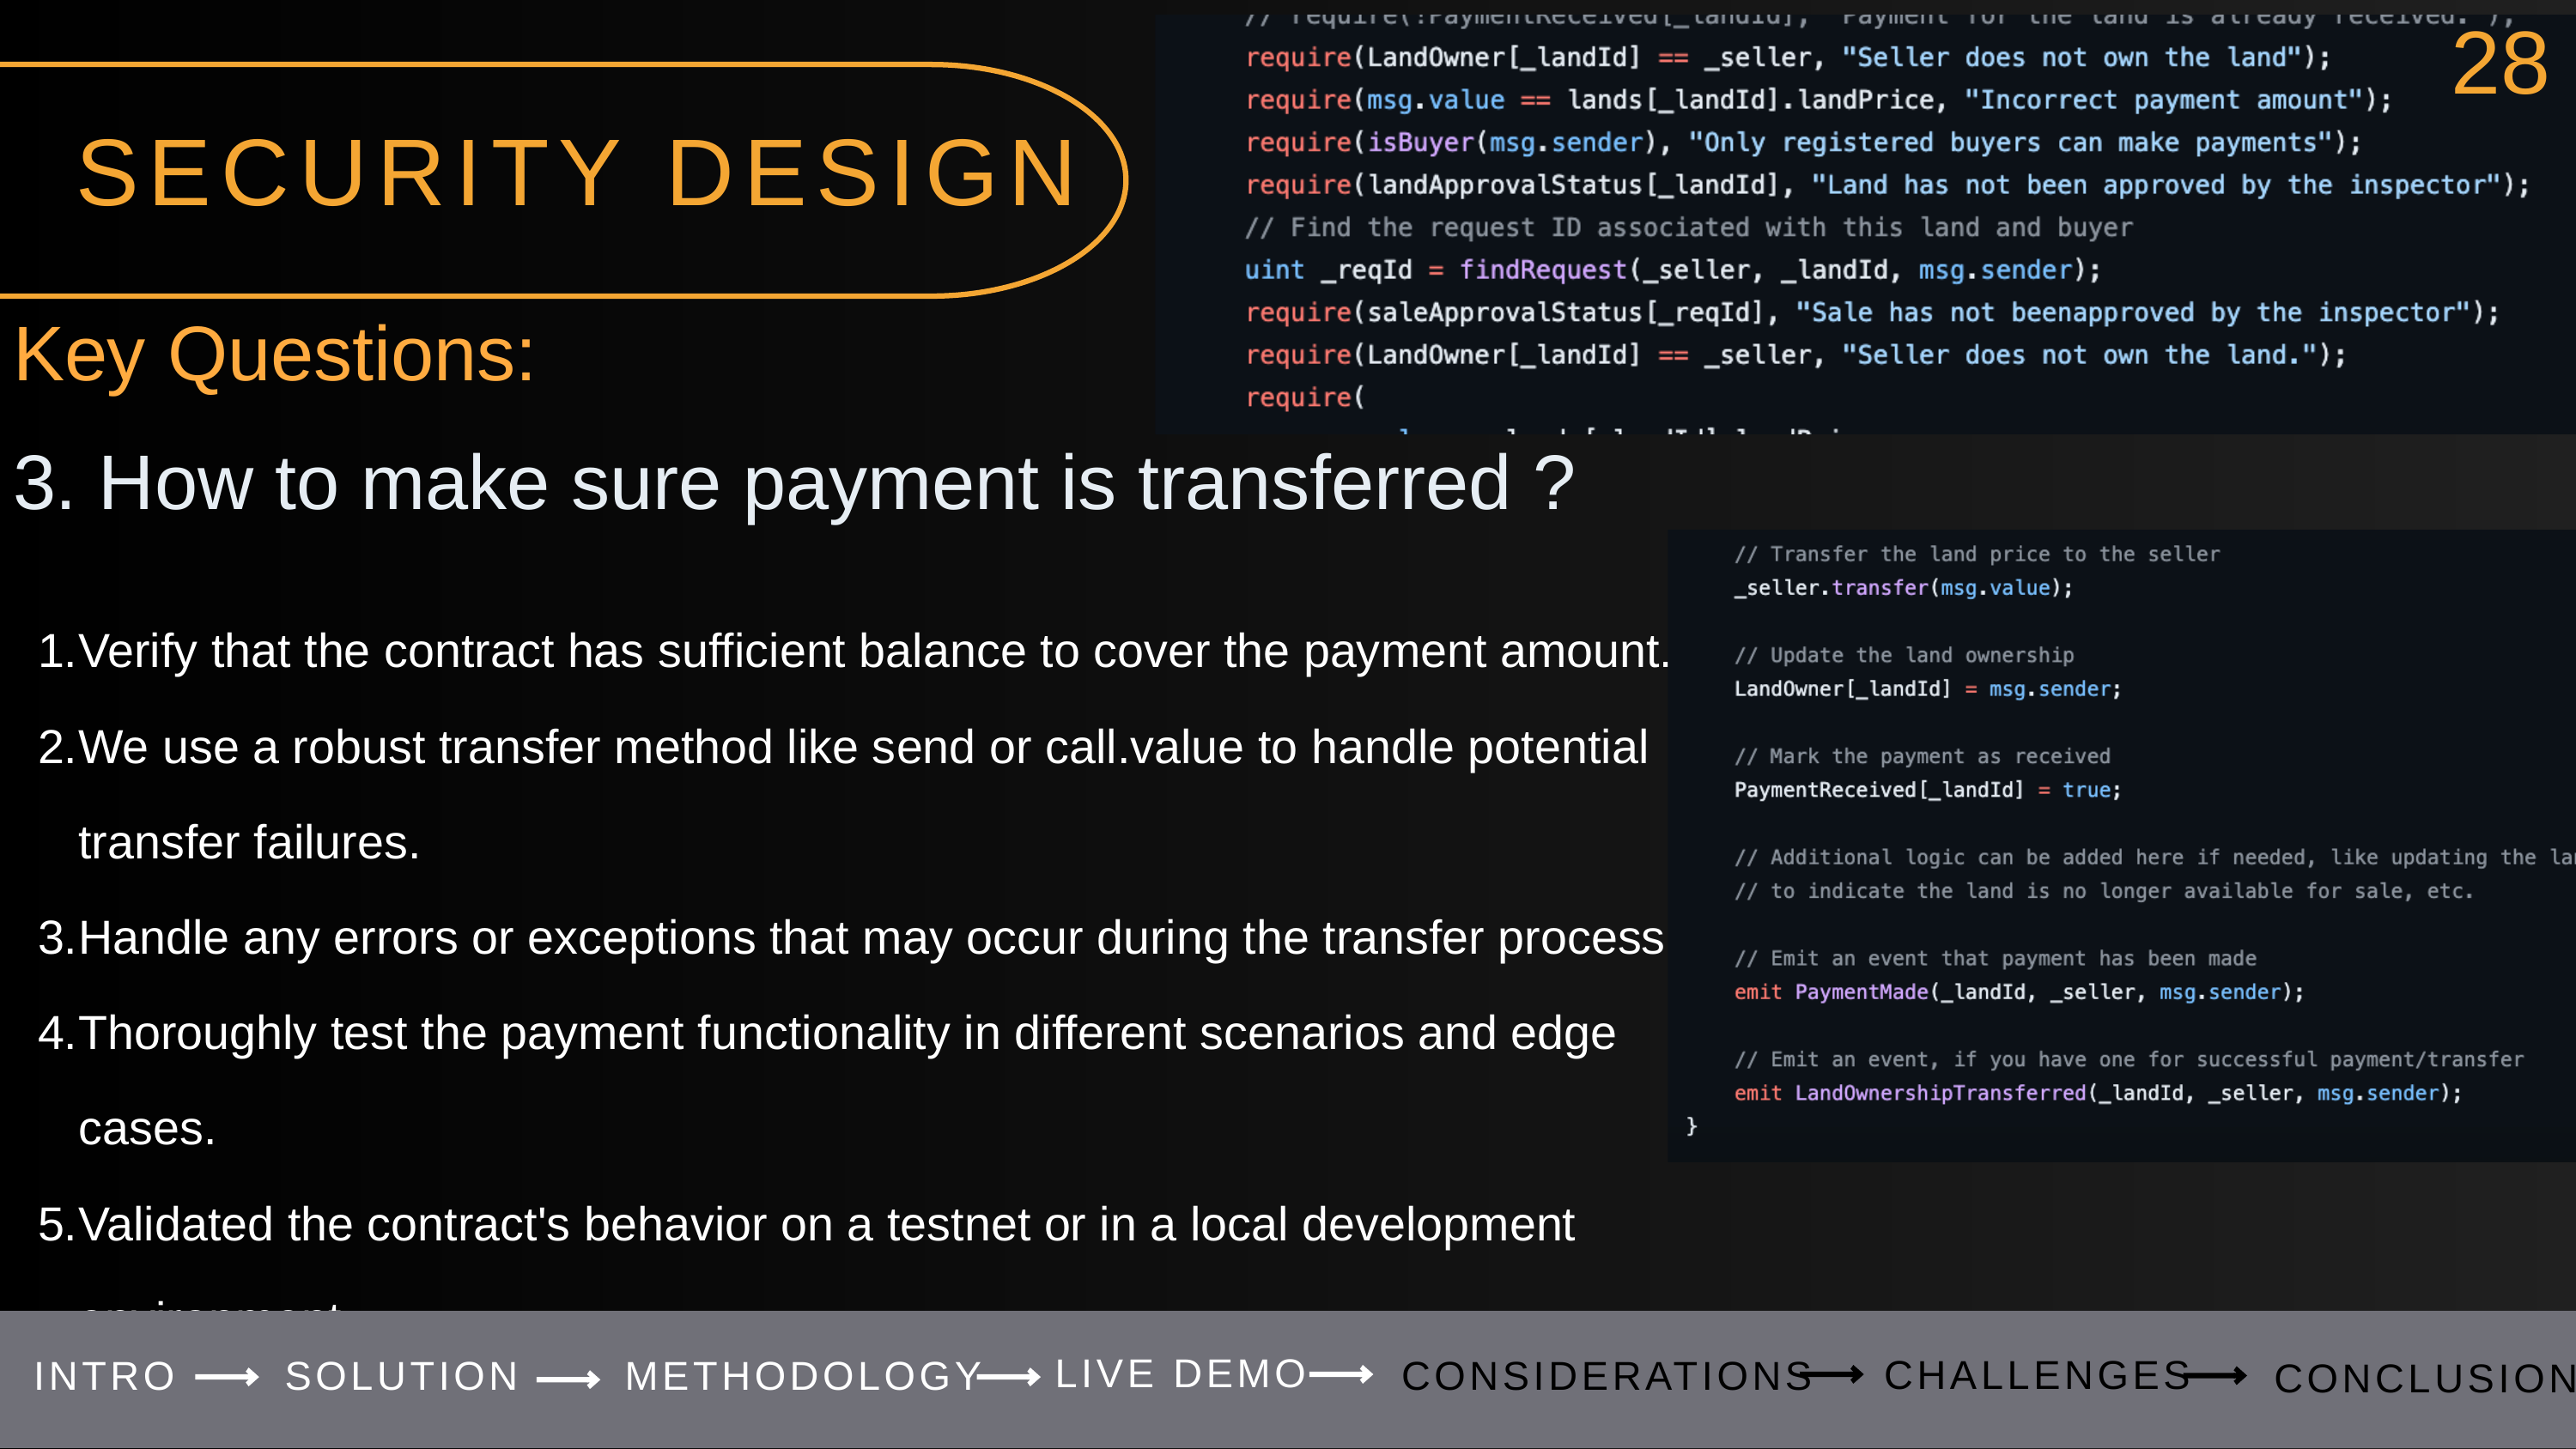

28

SECURITY DESIGN
Key Questions:
3. How to make sure payment is transferred ?

Verify that the contract has sufficient balance to cover the payment amount.
We use a robust transfer method like send or call.value to handle potential transfer failures.
Handle any errors or exceptions that may occur during the transfer process.
Thoroughly test the payment functionality in different scenarios and edge cases.
Validated the contract's behavior on a testnet or in a local development environment.

LIVE DEMO
CHALLENGES
INTRO
SOLUTION
METHODOLOGY
CONSIDERATIONS
CONCLUSION